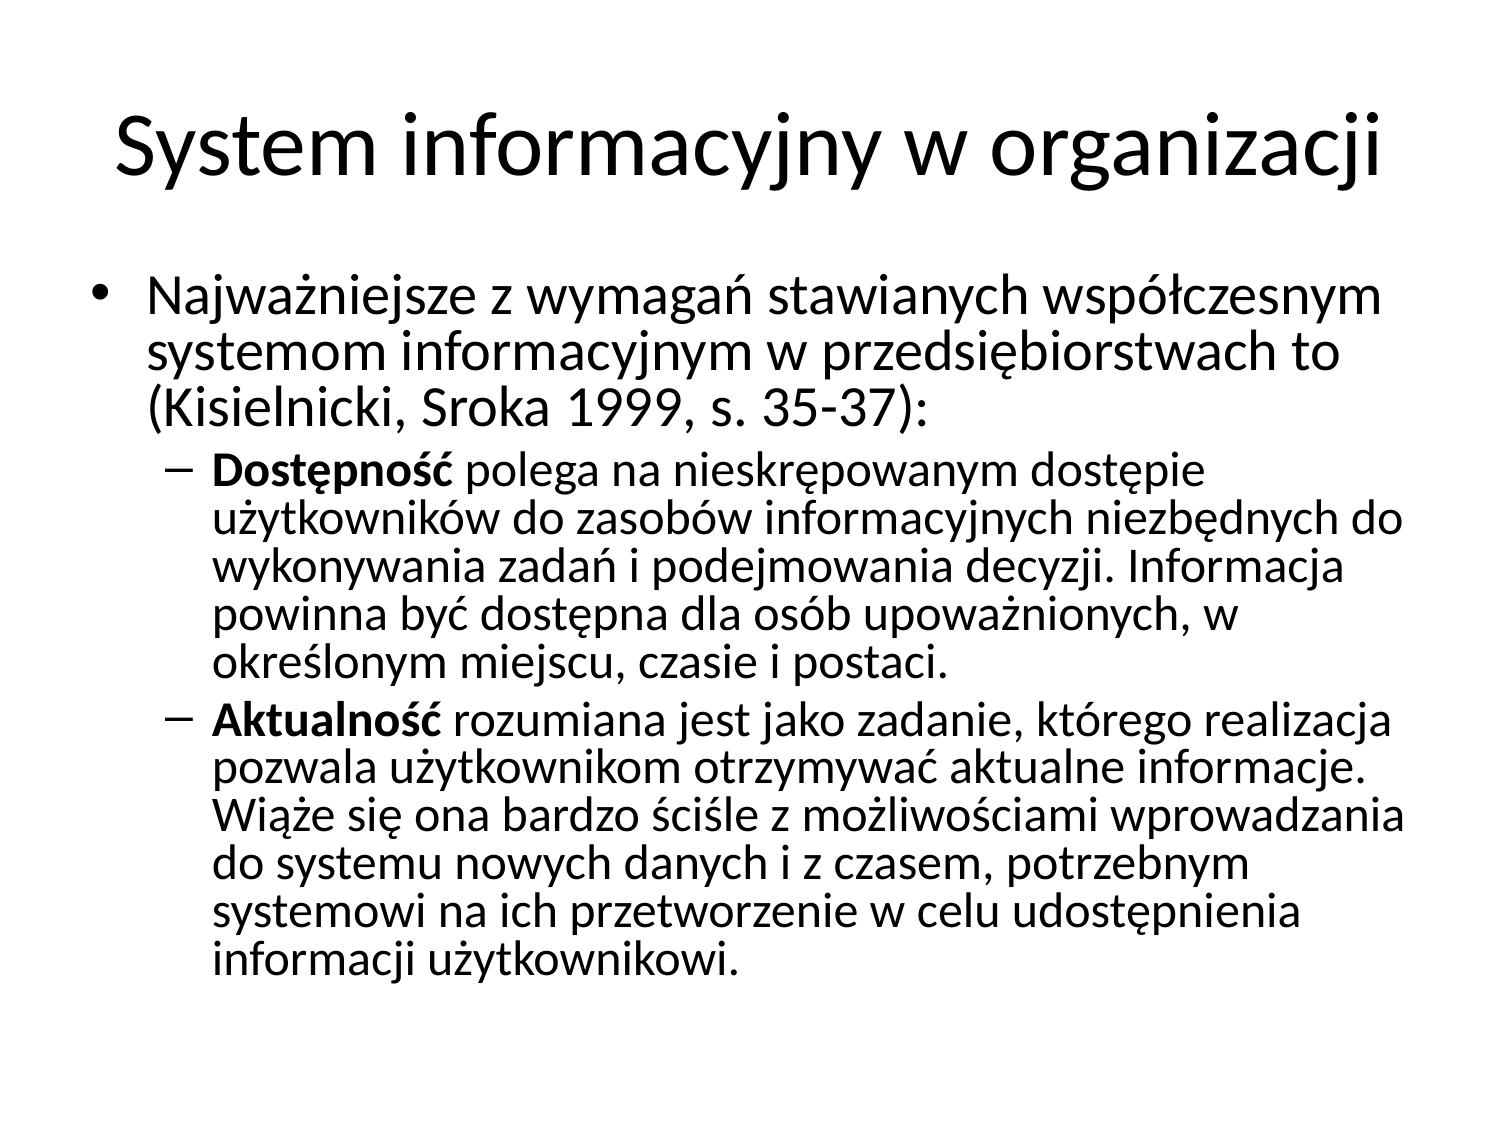

# System informacyjny w organizacji
Najważniejsze z wymagań stawianych współczesnym systemom informacyjnym w przedsiębiorstwach to (Kisielnicki, Sroka 1999, s. 35-37):
Dostępność polega na nieskrępowanym dostępie użytkowników do zasobów informacyjnych niezbędnych do wykonywania zadań i podejmowania decyzji. Informacja powinna być dostępna dla osób upoważnionych, w określonym miejscu, czasie i postaci.
Aktualność rozumiana jest jako zadanie, którego realizacja pozwala użytkownikom otrzymywać aktualne informacje. Wiąże się ona bardzo ściśle z możliwościami wprowadzania do systemu nowych danych i z czasem, potrzebnym systemowi na ich przetworzenie w celu udostępnienia informacji użytkownikowi.